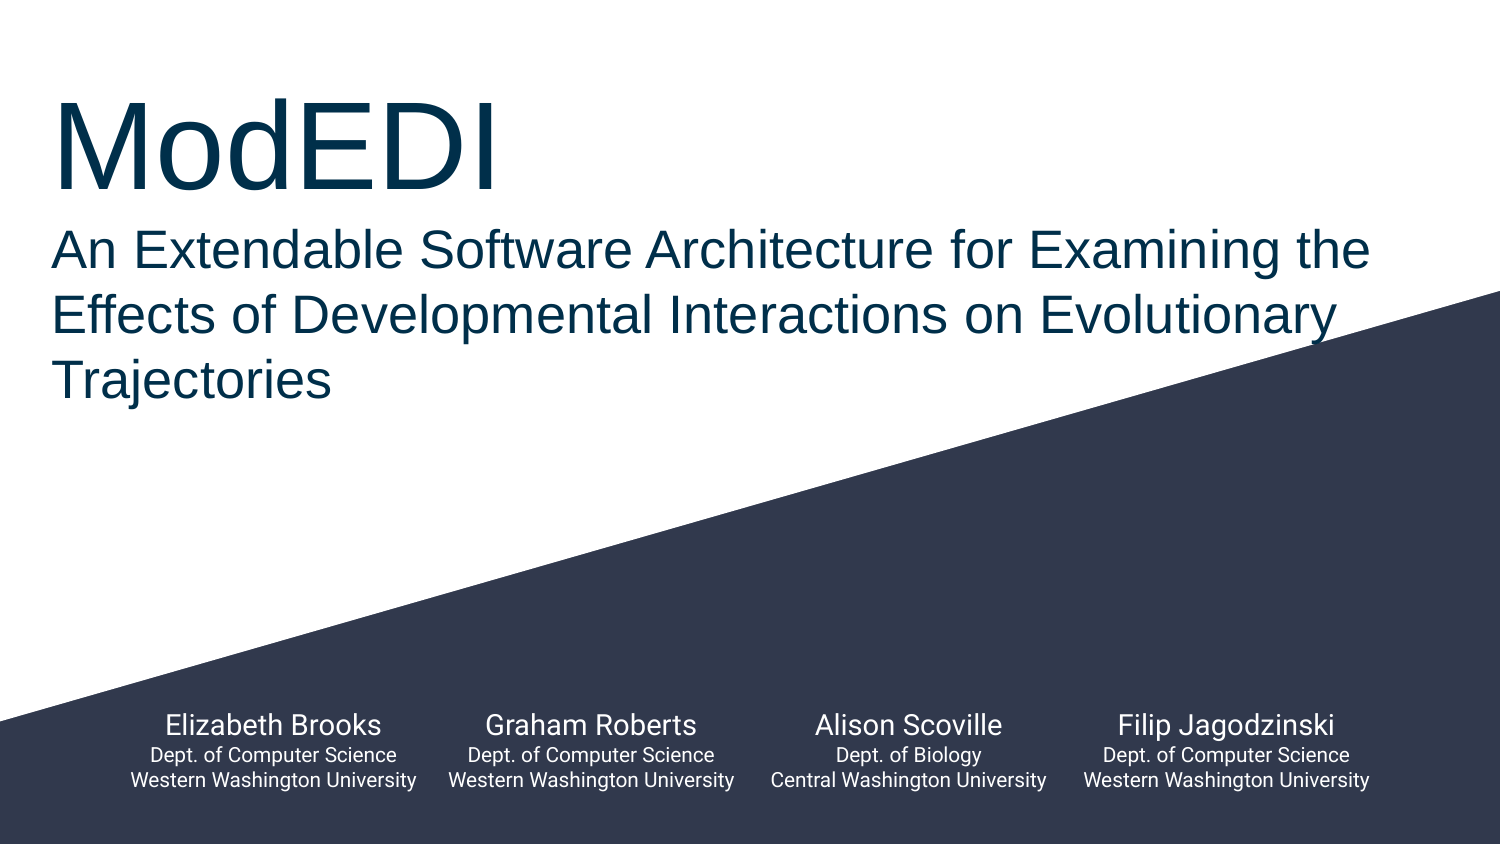

# ModEDI
An Extendable Software Architecture for Examining the Effects of Developmental Interactions on Evolutionary Trajectories
Elizabeth Brooks
Dept. of Computer Science
Western Washington University
Alison Scoville
Dept. of Biology
Central Washington University
Filip Jagodzinski
Dept. of Computer Science
Western Washington University
Graham Roberts
Dept. of Computer Science
Western Washington University